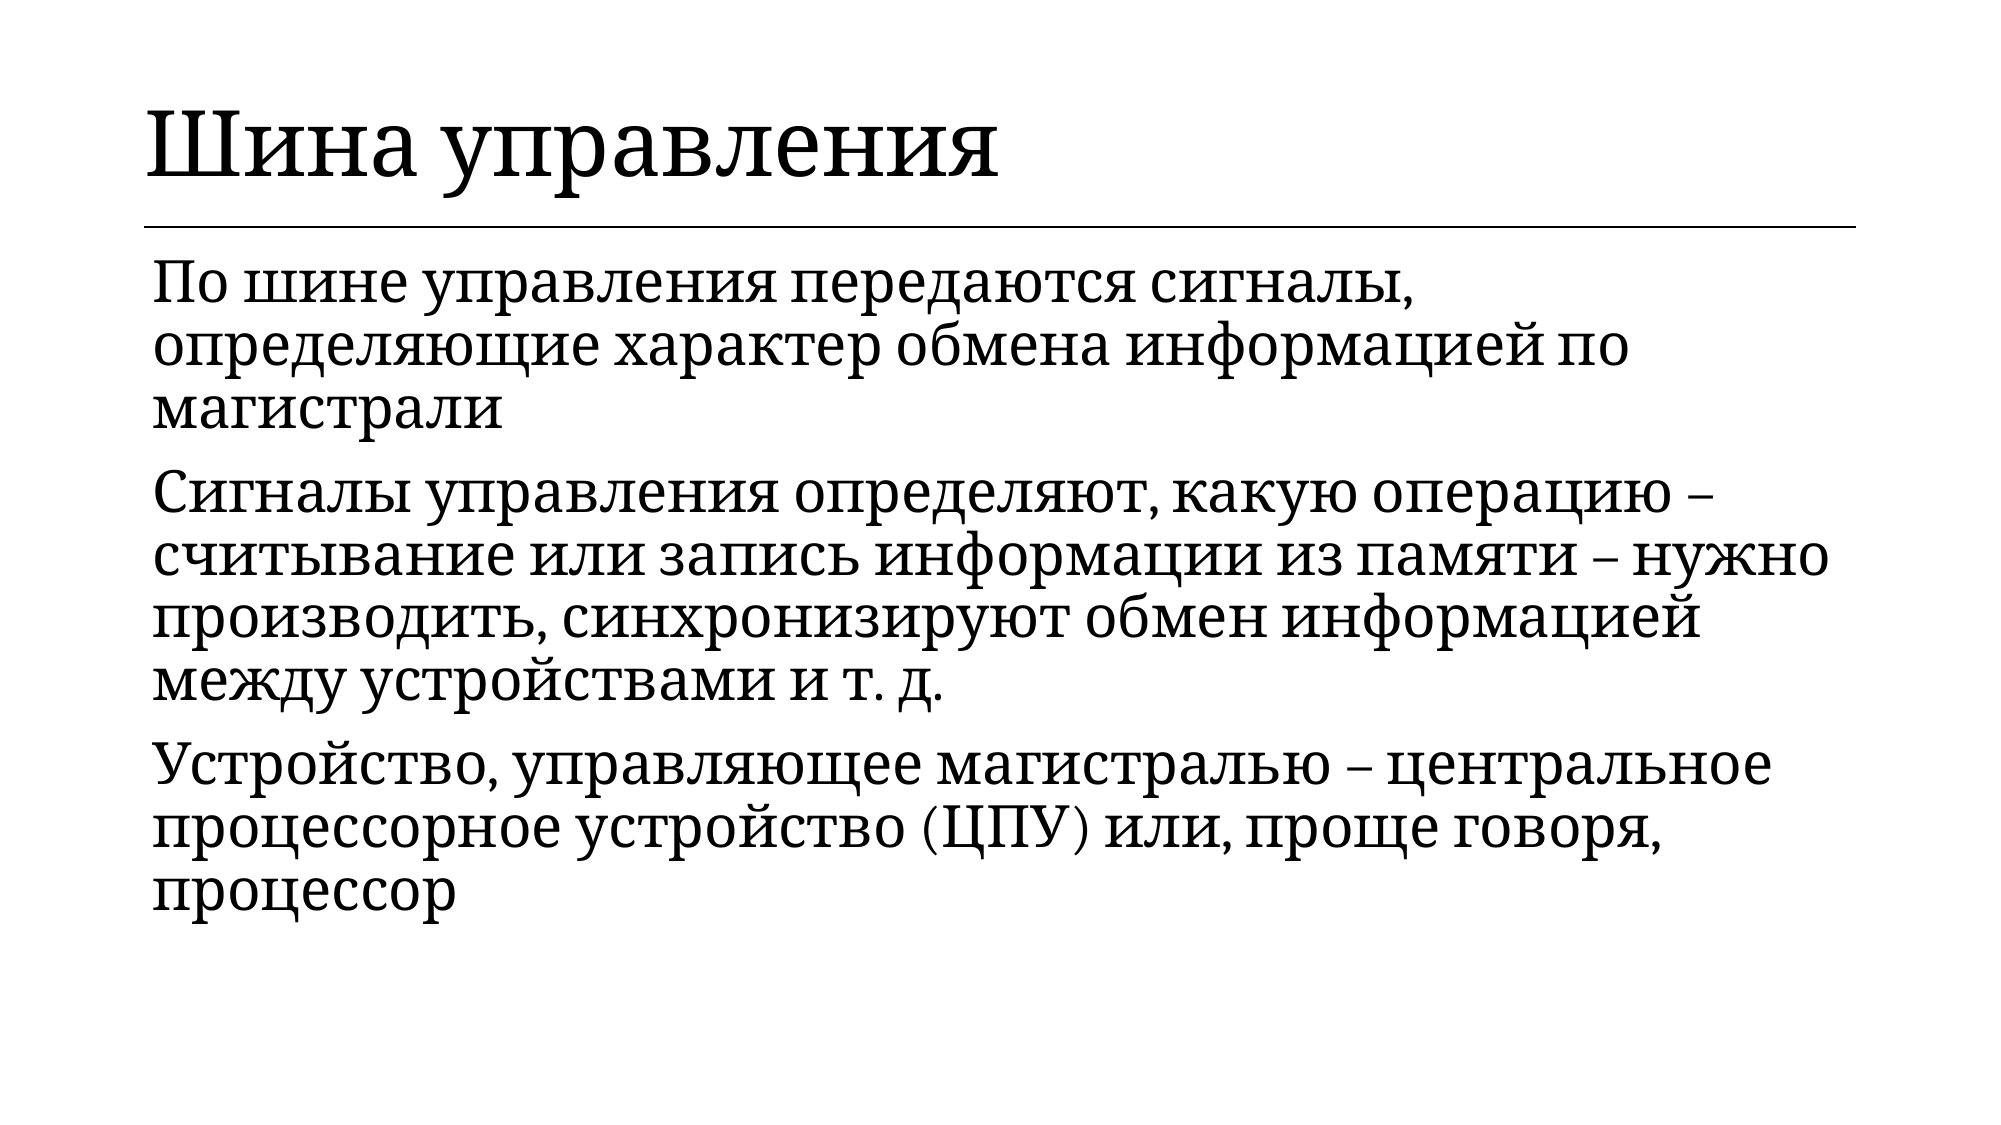

| Шина управления |
| --- |
По шине управления передаются сигналы, определяющие характер обмена информацией по магистрали
Сигналы управления определяют, какую операцию – считывание или запись информации из памяти – нужно производить, синхронизируют обмен информацией между устройствами и т. д.
Устройство, управляющее магистралью – центральное процессорное устройство (ЦПУ) или, проще говоря, процессор